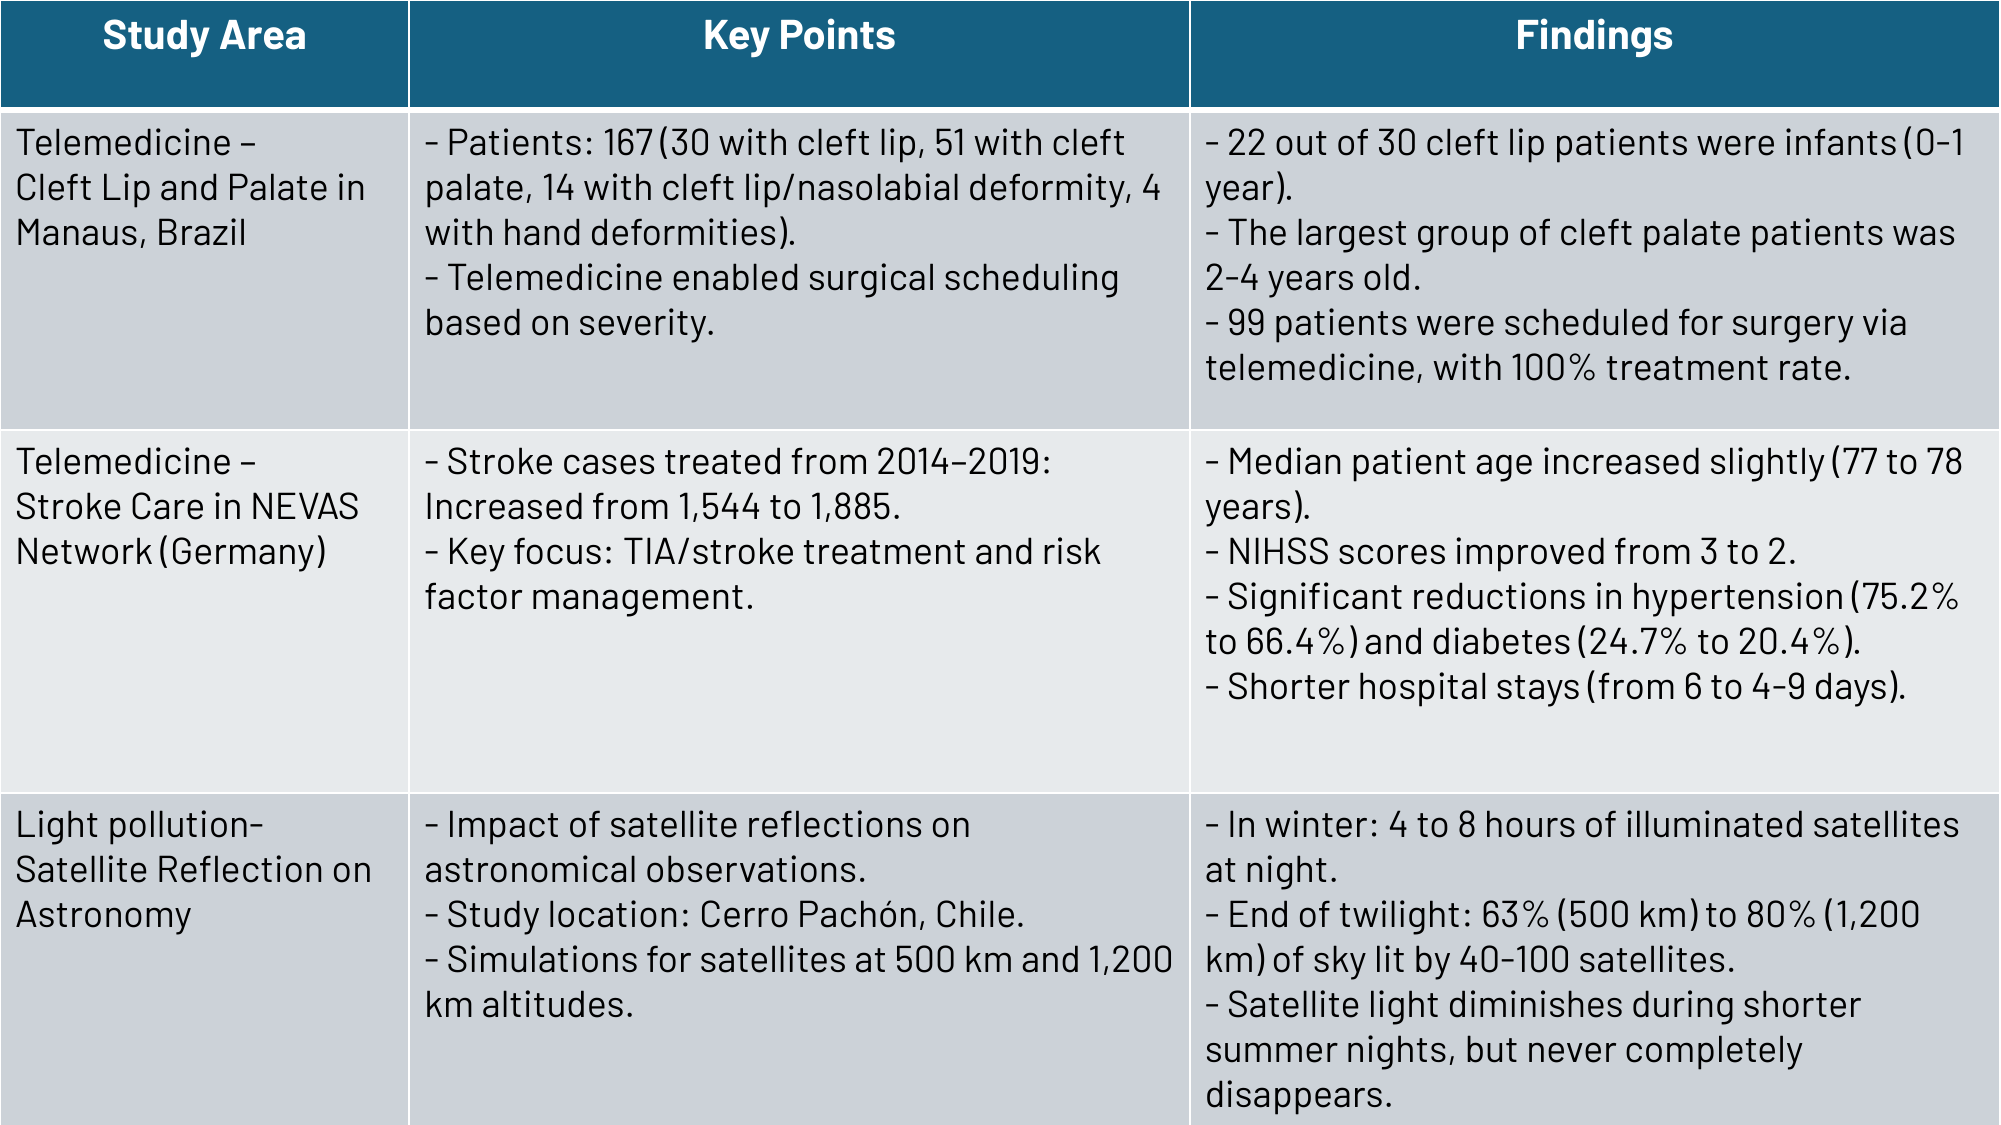

| Study Area | Key Points | Findings |
| --- | --- | --- |
| Telemedicine – Cleft Lip and Palate in Manaus, Brazil | - Patients: 167 (30 with cleft lip, 51 with cleft palate, 14 with cleft lip/nasolabial deformity, 4 with hand deformities).  - Telemedicine enabled surgical scheduling based on severity. | - 22 out of 30 cleft lip patients were infants (0-1 year).  - The largest group of cleft palate patients was 2-4 years old.  - 99 patients were scheduled for surgery via telemedicine, with 100% treatment rate. |
| Telemedicine – Stroke Care in NEVAS Network (Germany) | - Stroke cases treated from 2014–2019: Increased from 1,544 to 1,885.  - Key focus: TIA/stroke treatment and risk factor management. | - Median patient age increased slightly (77 to 78 years).  - NIHSS scores improved from 3 to 2.  - Significant reductions in hypertension (75.2% to 66.4%) and diabetes (24.7% to 20.4%).  - Shorter hospital stays (from 6 to 4-9 days). |
| Light pollution- Satellite Reflection on Astronomy | - Impact of satellite reflections on astronomical observations.  - Study location: Cerro Pachón, Chile.  - Simulations for satellites at 500 km and 1,200 km altitudes. | - In winter: 4 to 8 hours of illuminated satellites at night.  - End of twilight: 63% (500 km) to 80% (1,200 km) of sky lit by 40-100 satellites.  - Satellite light diminishes during shorter summer nights, but never completely disappears. |
# Literature Review